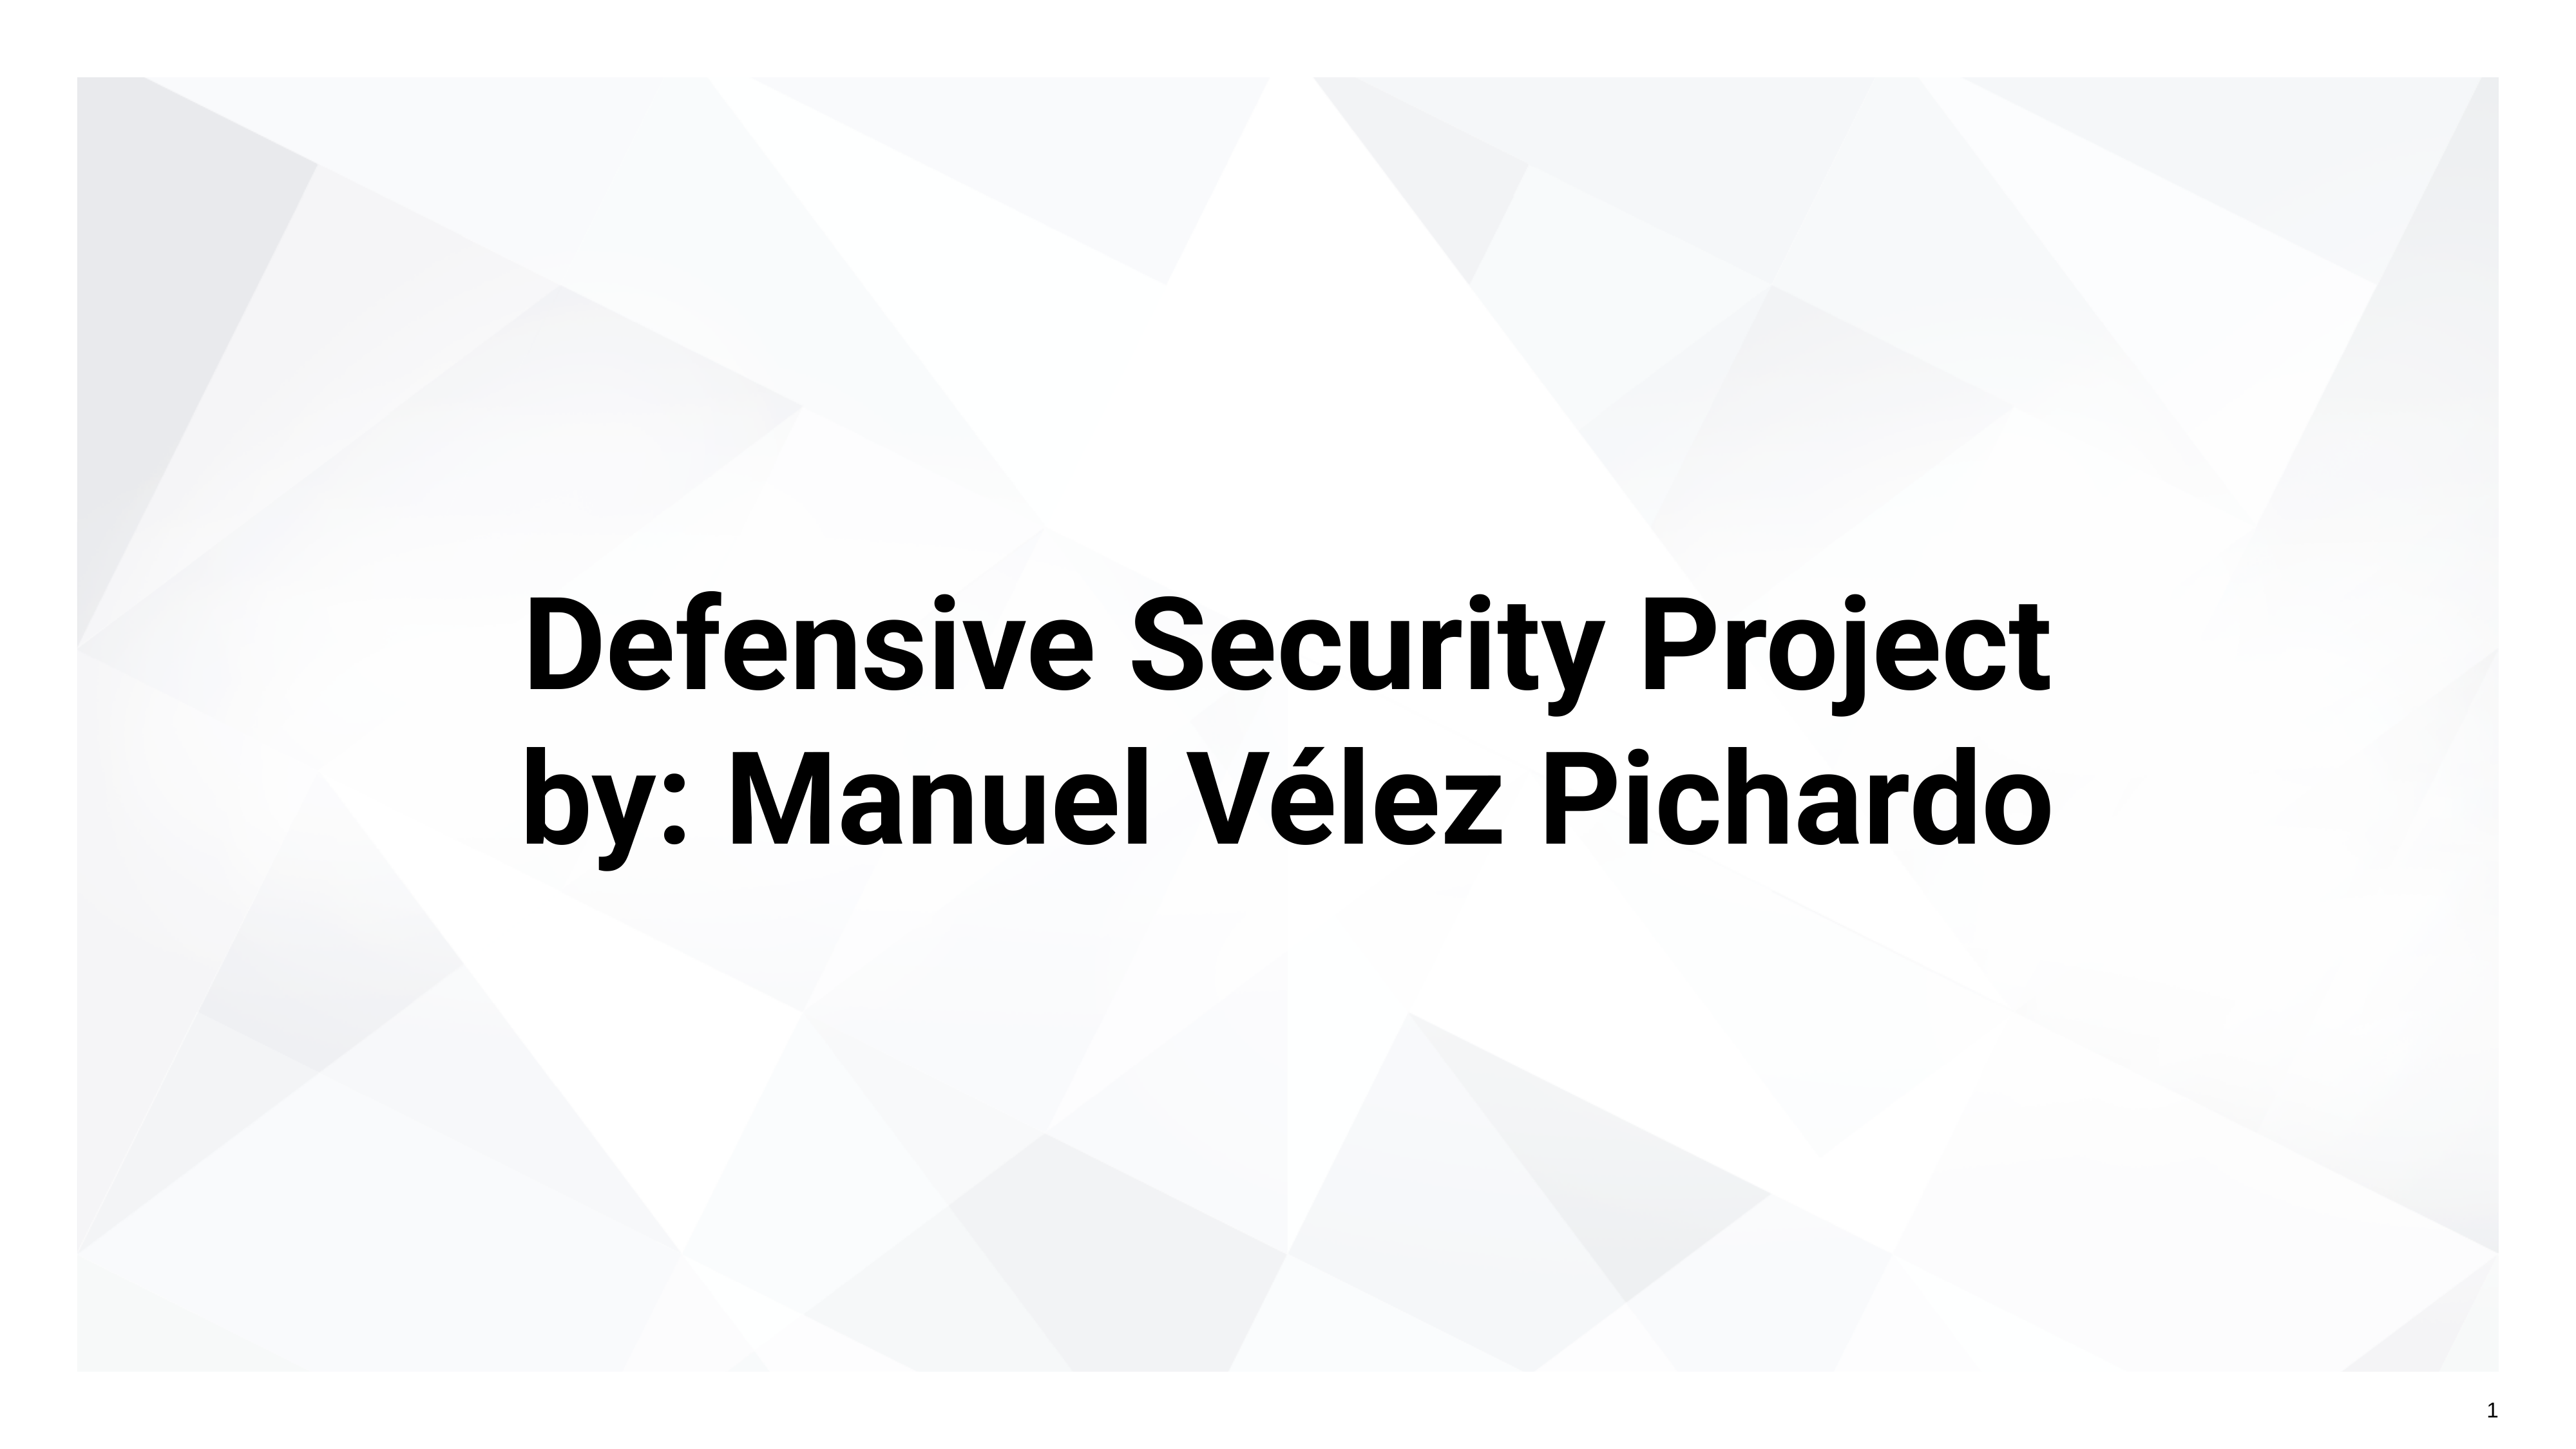

# Defensive Security Project
by: Manuel Vélez Pichardo

1